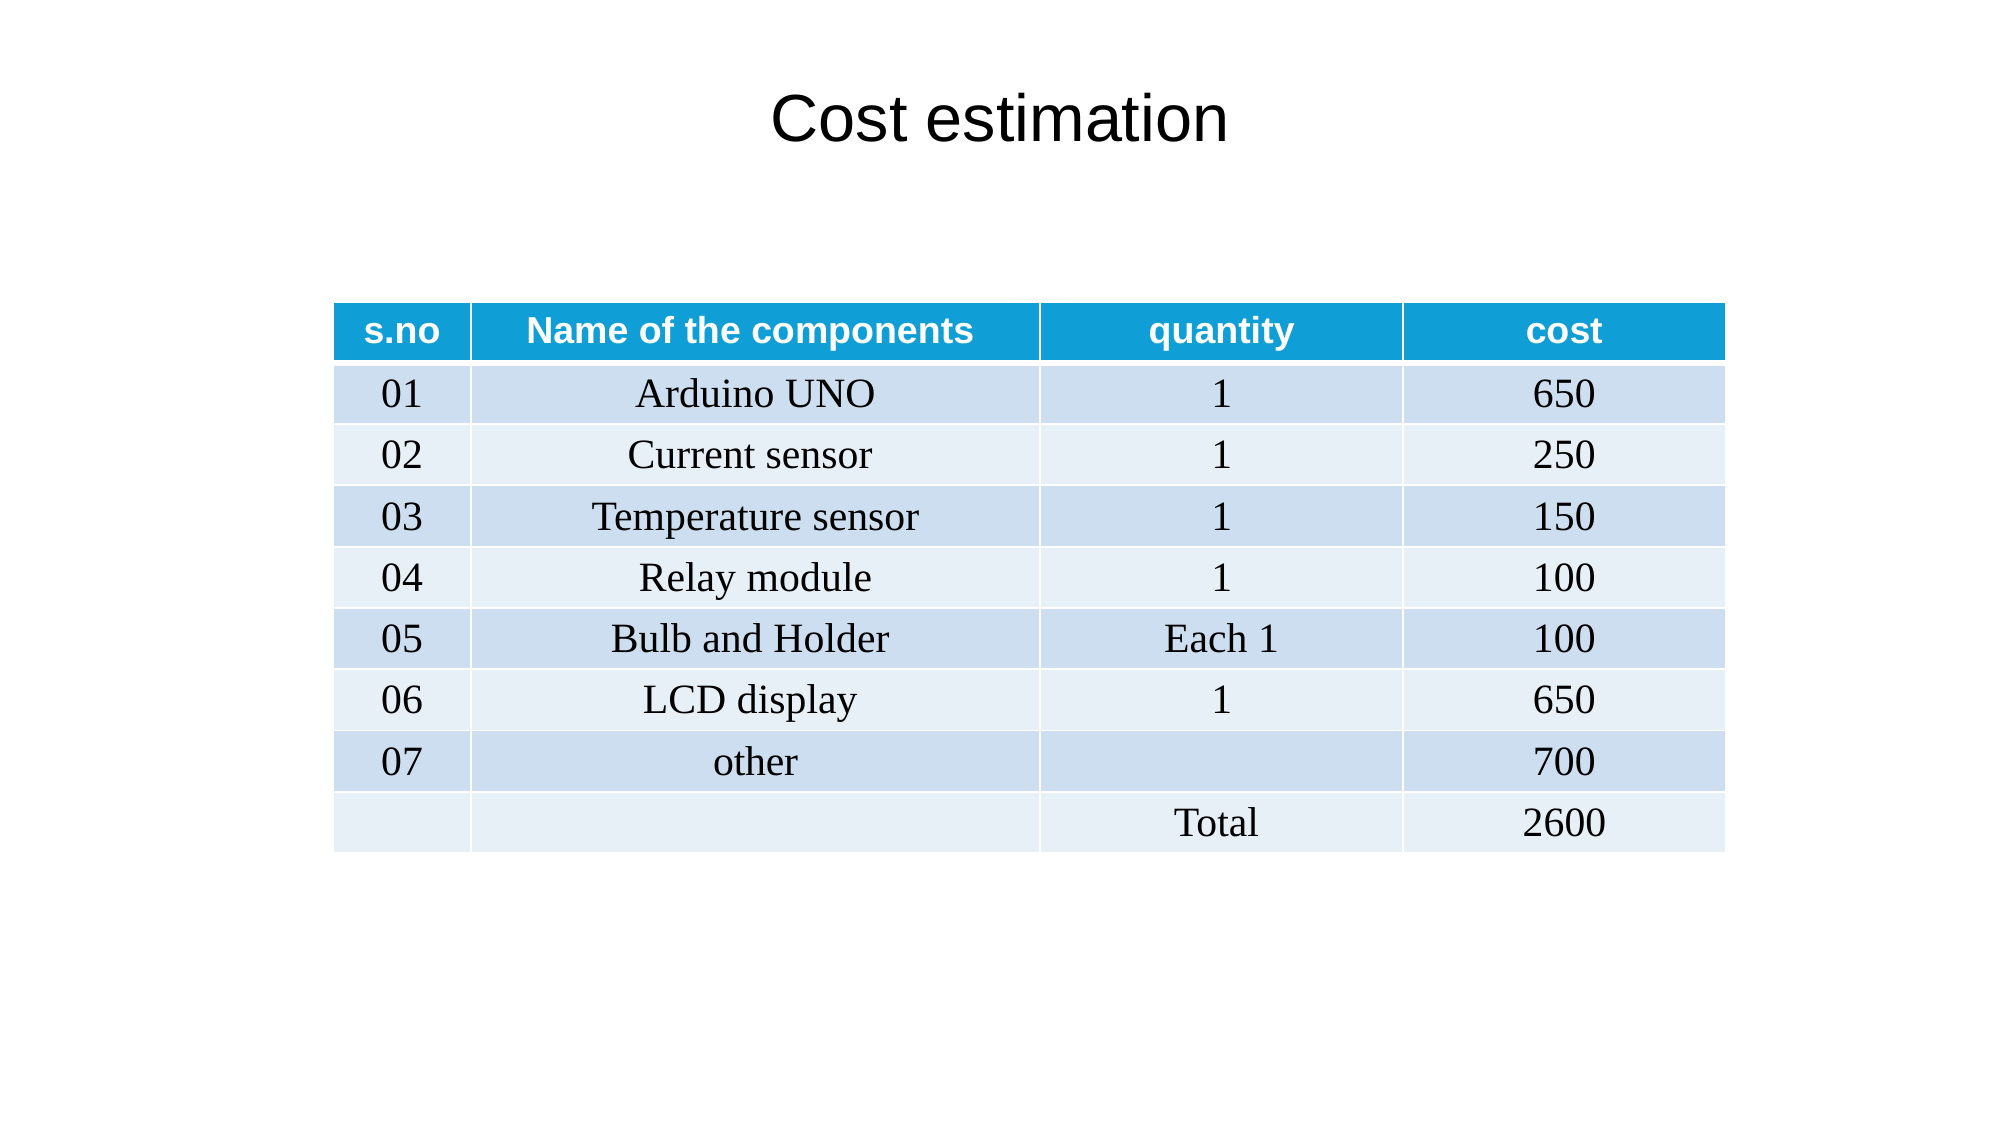

# Cost estimation
| s.no | Name of the components | quantity | cost |
| --- | --- | --- | --- |
| 01 | Arduino UNO | 1 | 650 |
| 02 | Current sensor | 1 | 250 |
| 03 | Temperature sensor | 1 | 150 |
| 04 | Relay module | 1 | 100 |
| 05 | Bulb and Holder | Each 1 | 100 |
| 06 | LCD display | 1 | 650 |
| 07 | other |  | 700 |
|  |  | Total | 2600 |